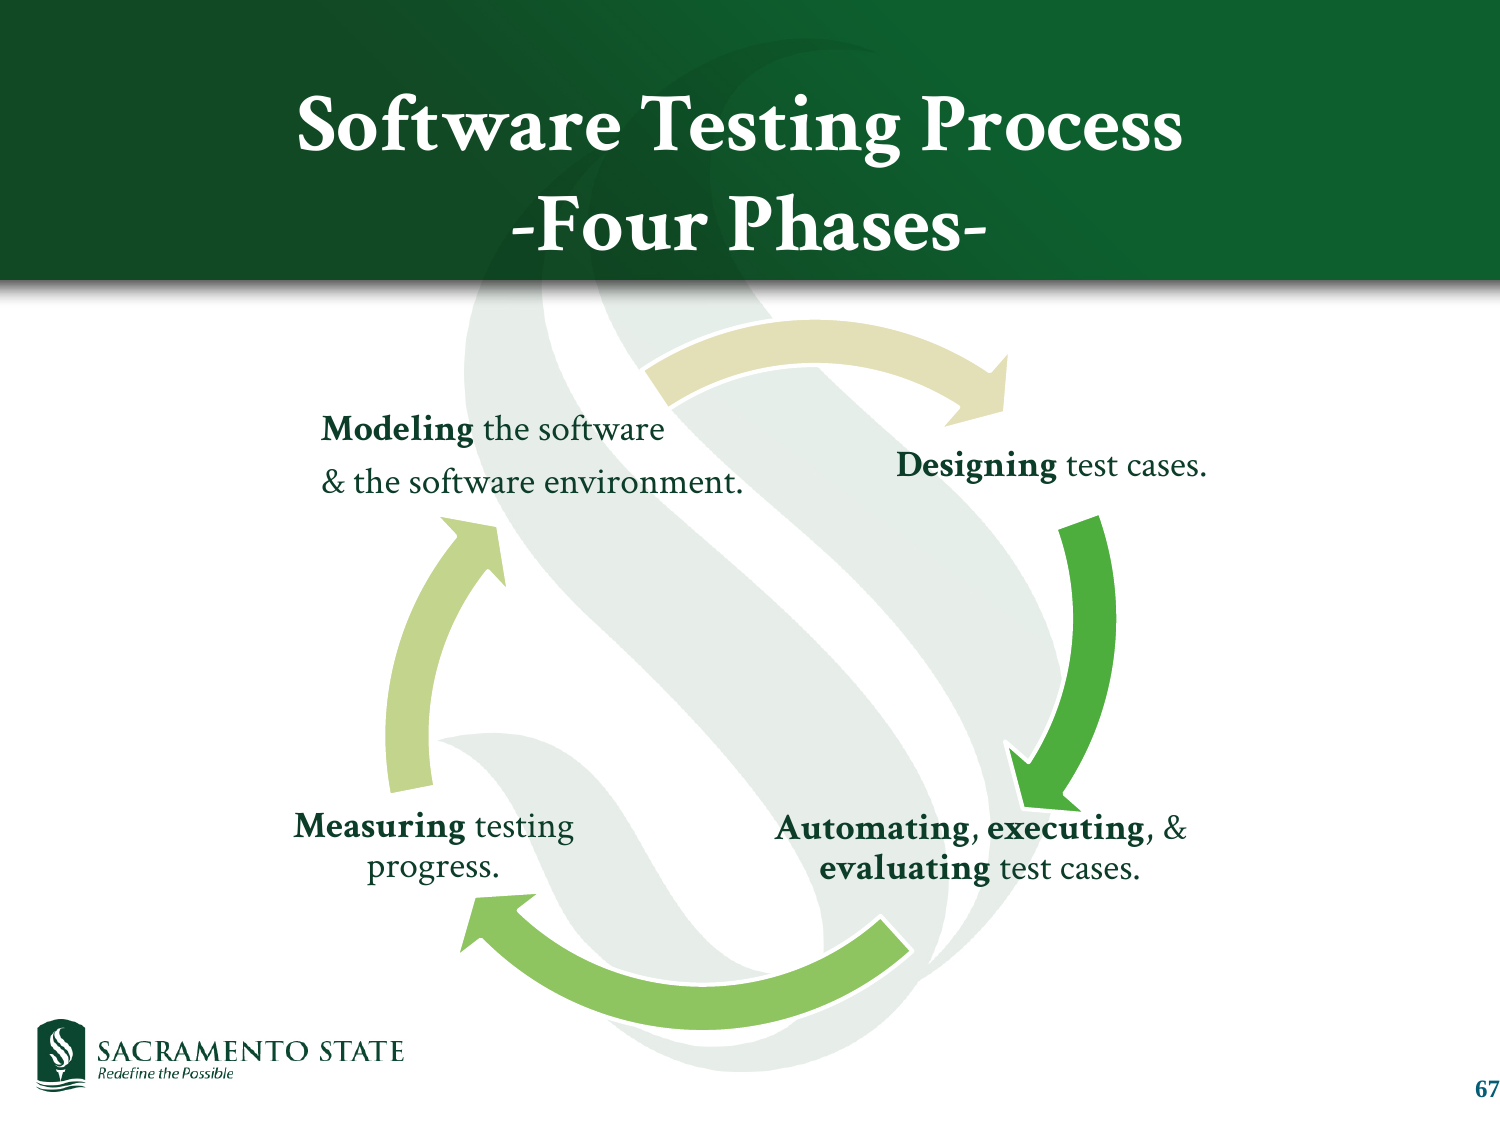

# Software Testing Process -Four Phases-
Designing test cases.
Automating, executing, & evaluating test cases.

Measuring testing progress.
Modeling the software
& the software environment.
67